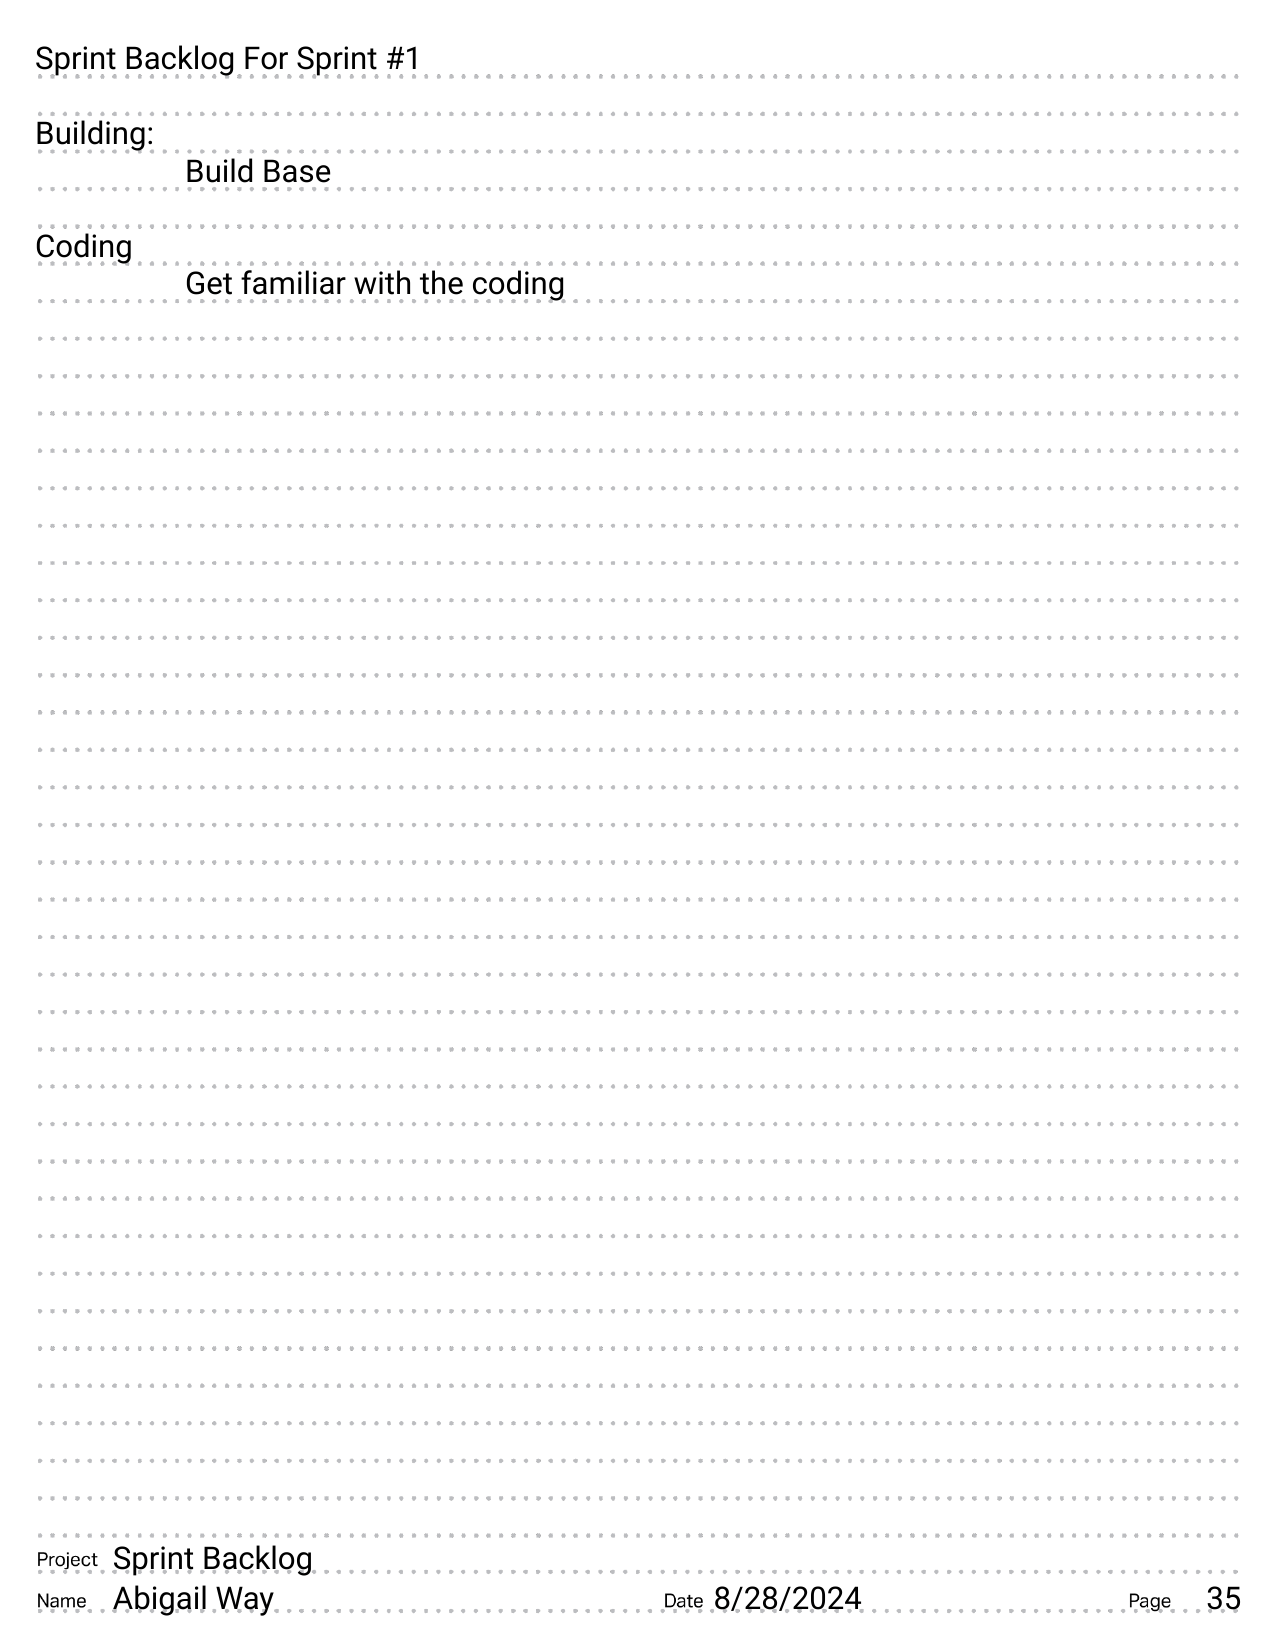

Sprint Backlog For Sprint #1

Building:
	Build Base

Coding
	Get familiar with the coding

# Sprint Backlog
8/28/2024
35
Abigail Way